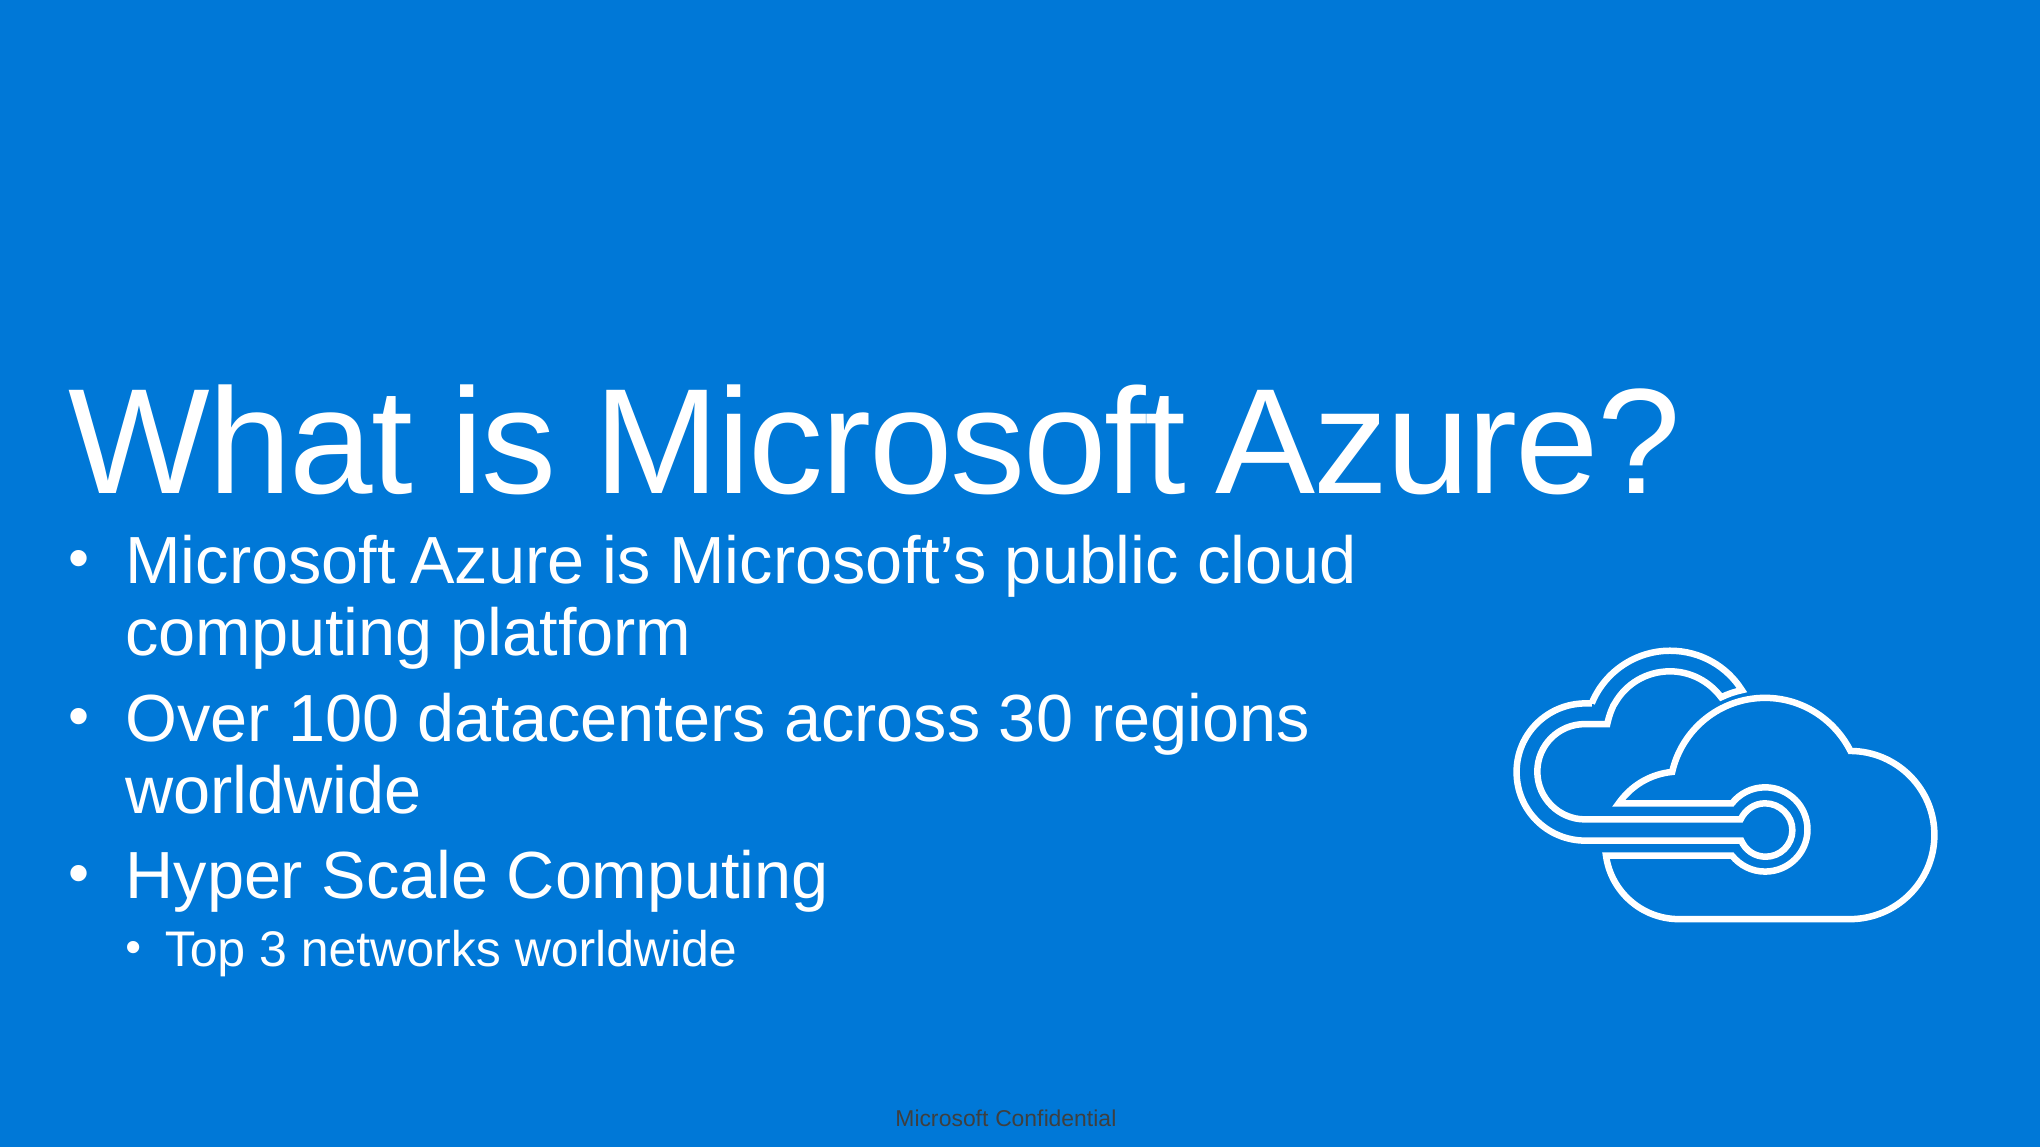

# What is Microsoft Azure?
Microsoft Azure is Microsoft’s public cloud computing platform
Over 100 datacenters across 30 regions worldwide
Hyper Scale Computing
Top 3 networks worldwide

Microsoft Confidential